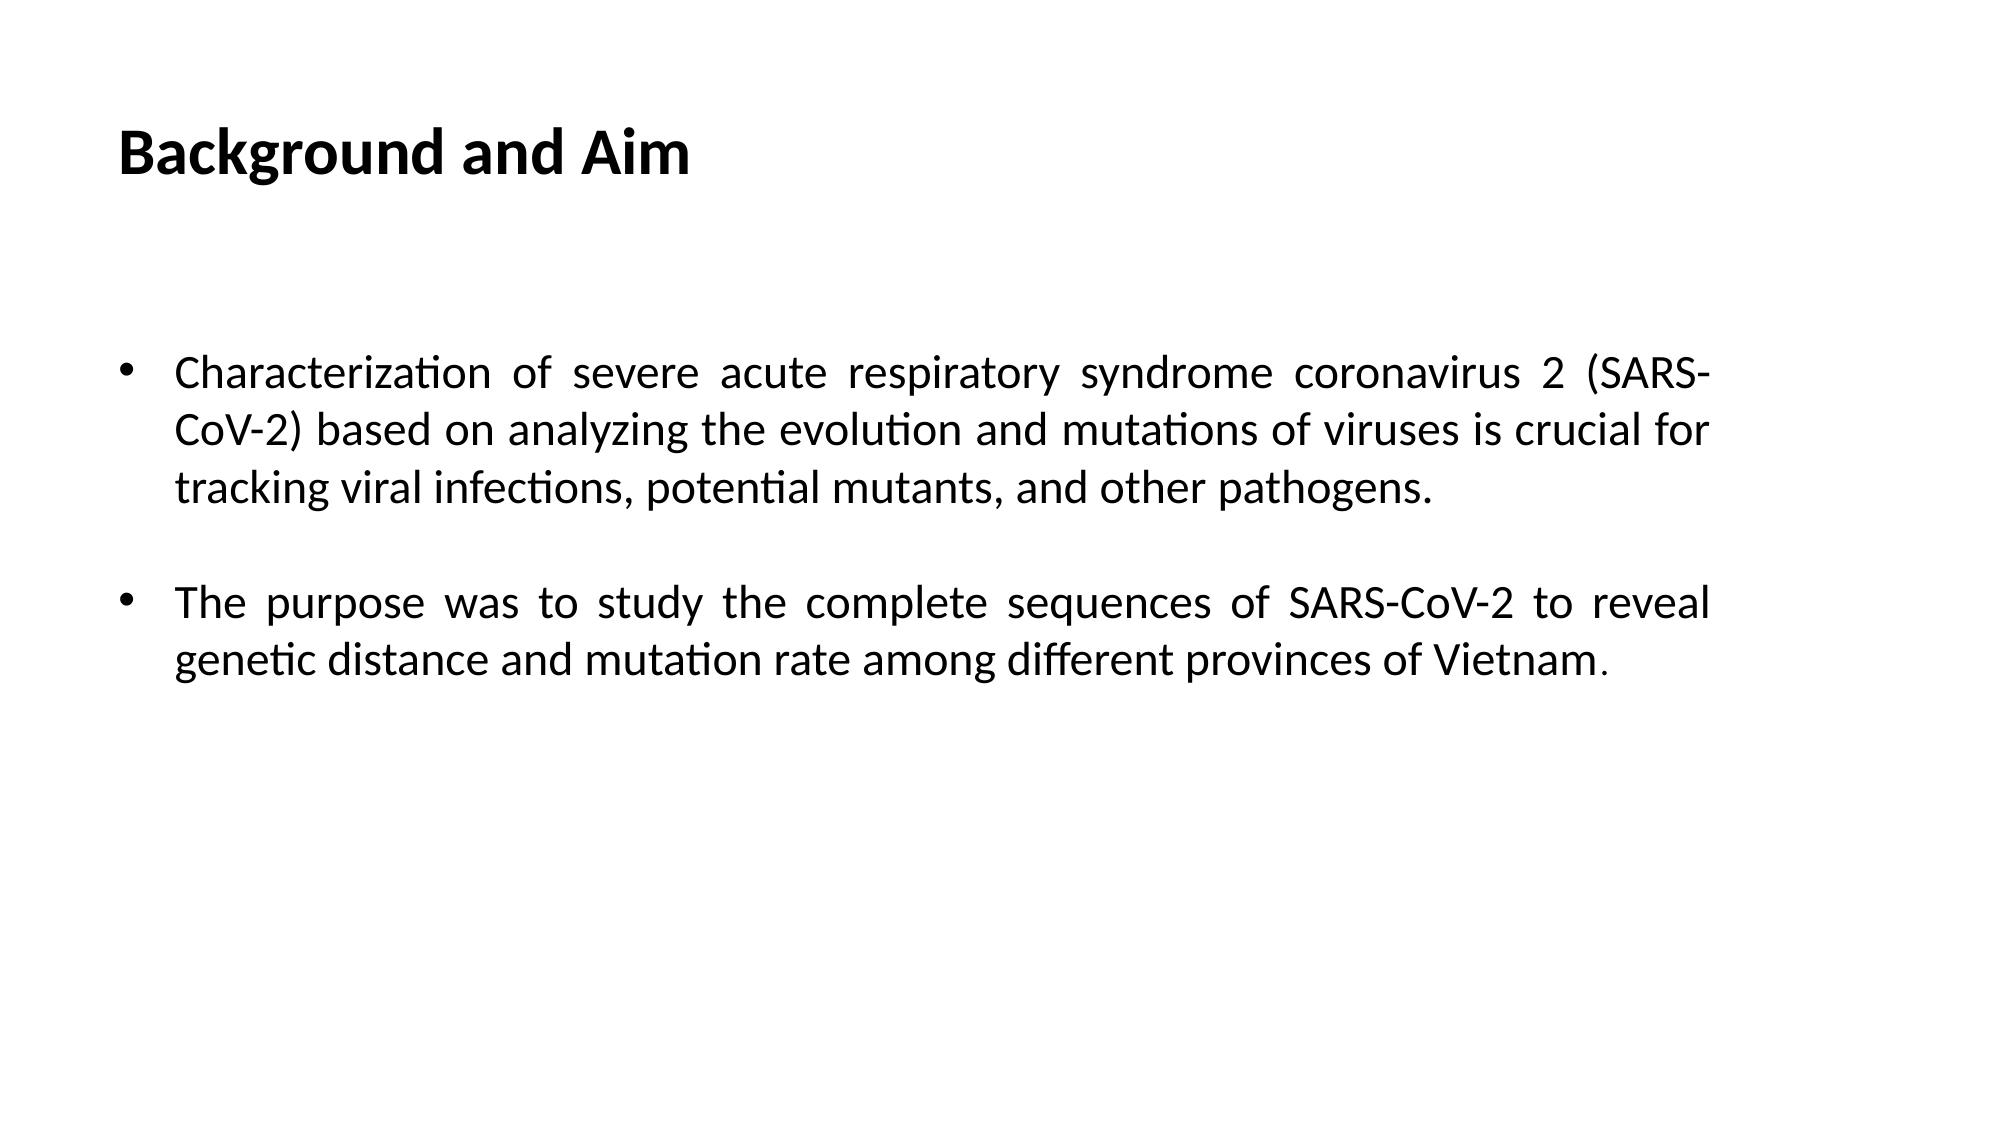

Background and Aim
Characterization of severe acute respiratory syndrome coronavirus 2 (SARS-CoV-2) based on analyzing the evolution and mutations of viruses is crucial for tracking viral infections, potential mutants, and other pathogens.

The purpose was to study the complete sequences of SARS-CoV-2 to reveal genetic distance and mutation rate among different provinces of Vietnam.